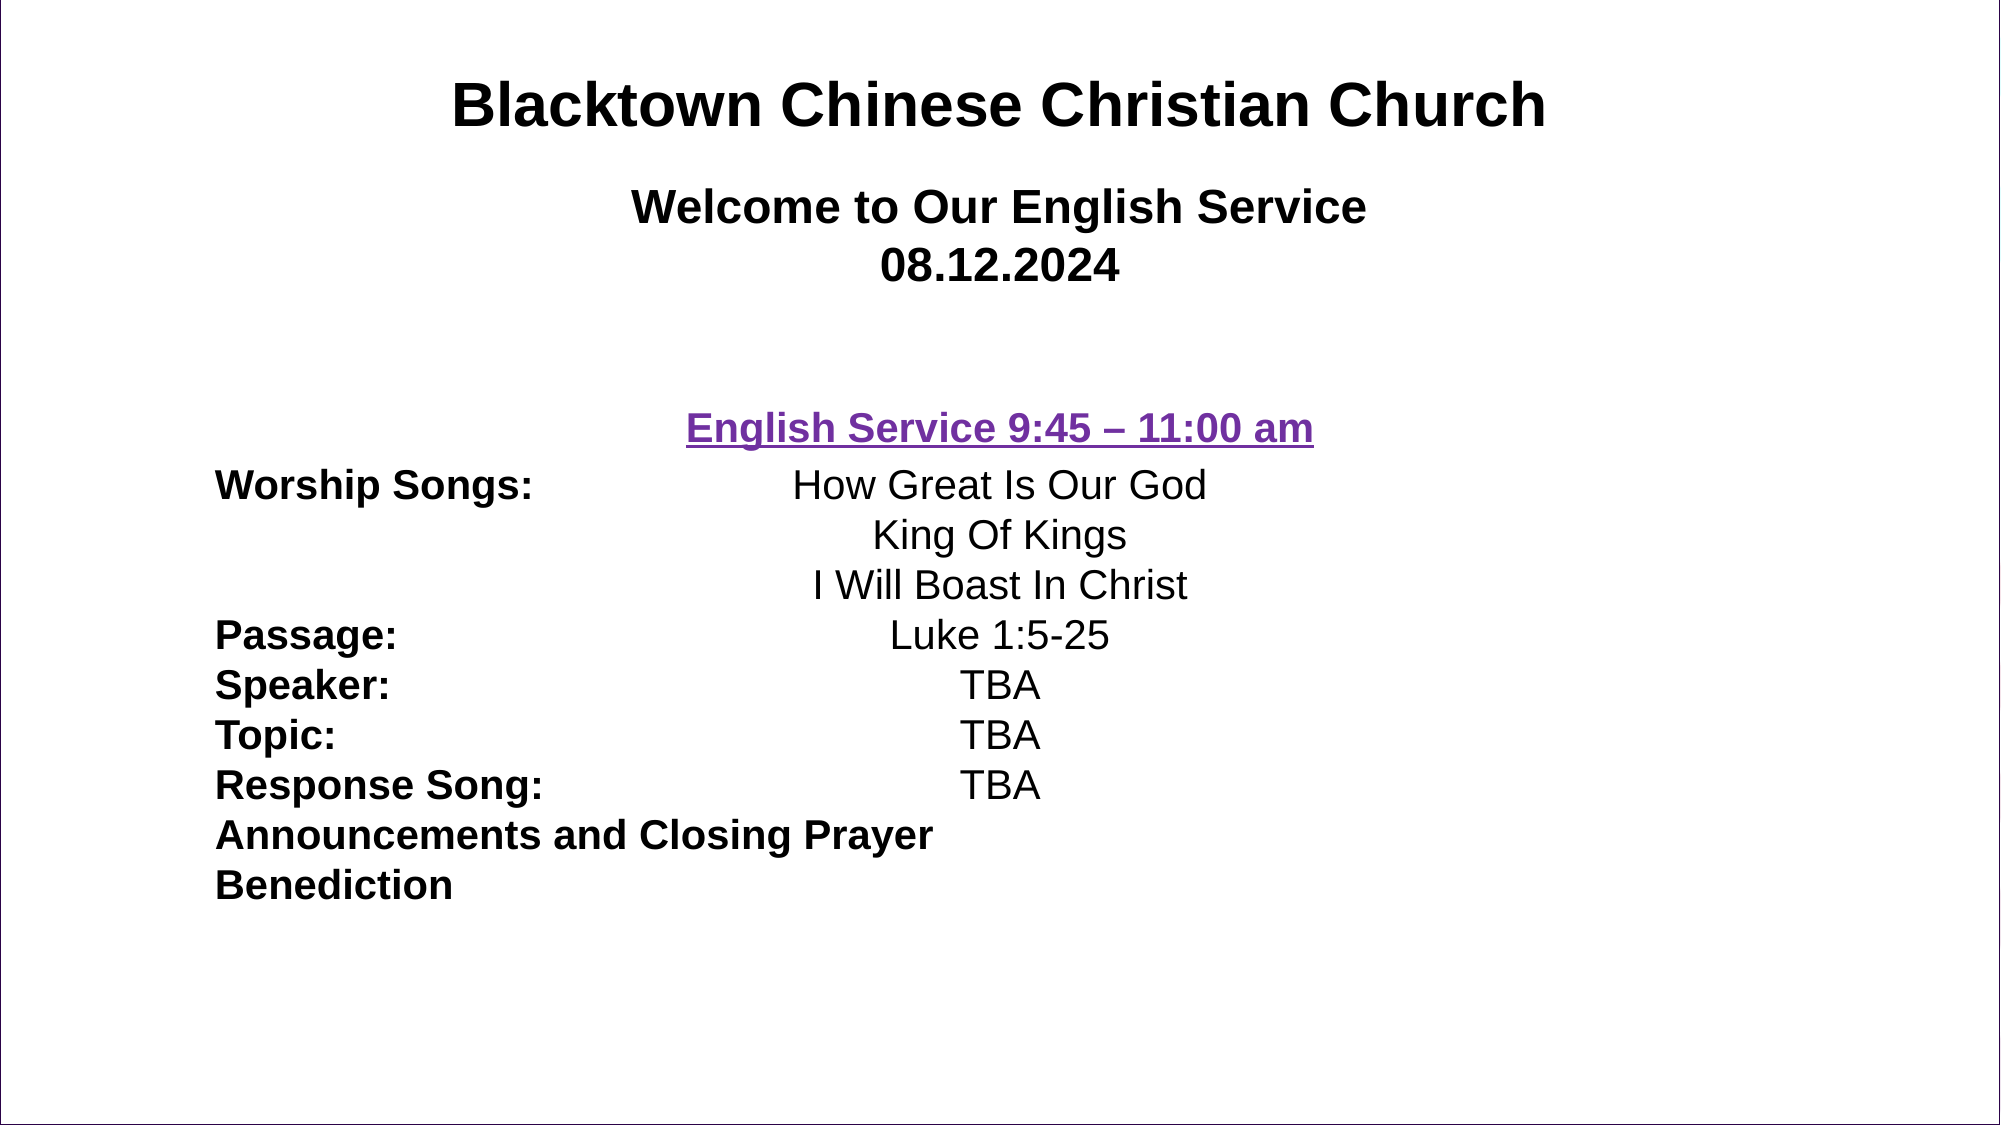

Blacktown Chinese Christian Church
Welcome to Our English Service
08.12.2024
English Service 9:45 – 11:00 am
Worship Songs:
Passage:
Speaker:
Topic:
Response Song:
Announcements and Closing Prayer
Benediction
How Great Is Our God
King Of Kings
I Will Boast In Christ
Luke 1:5-25
TBA
TBA
TBA